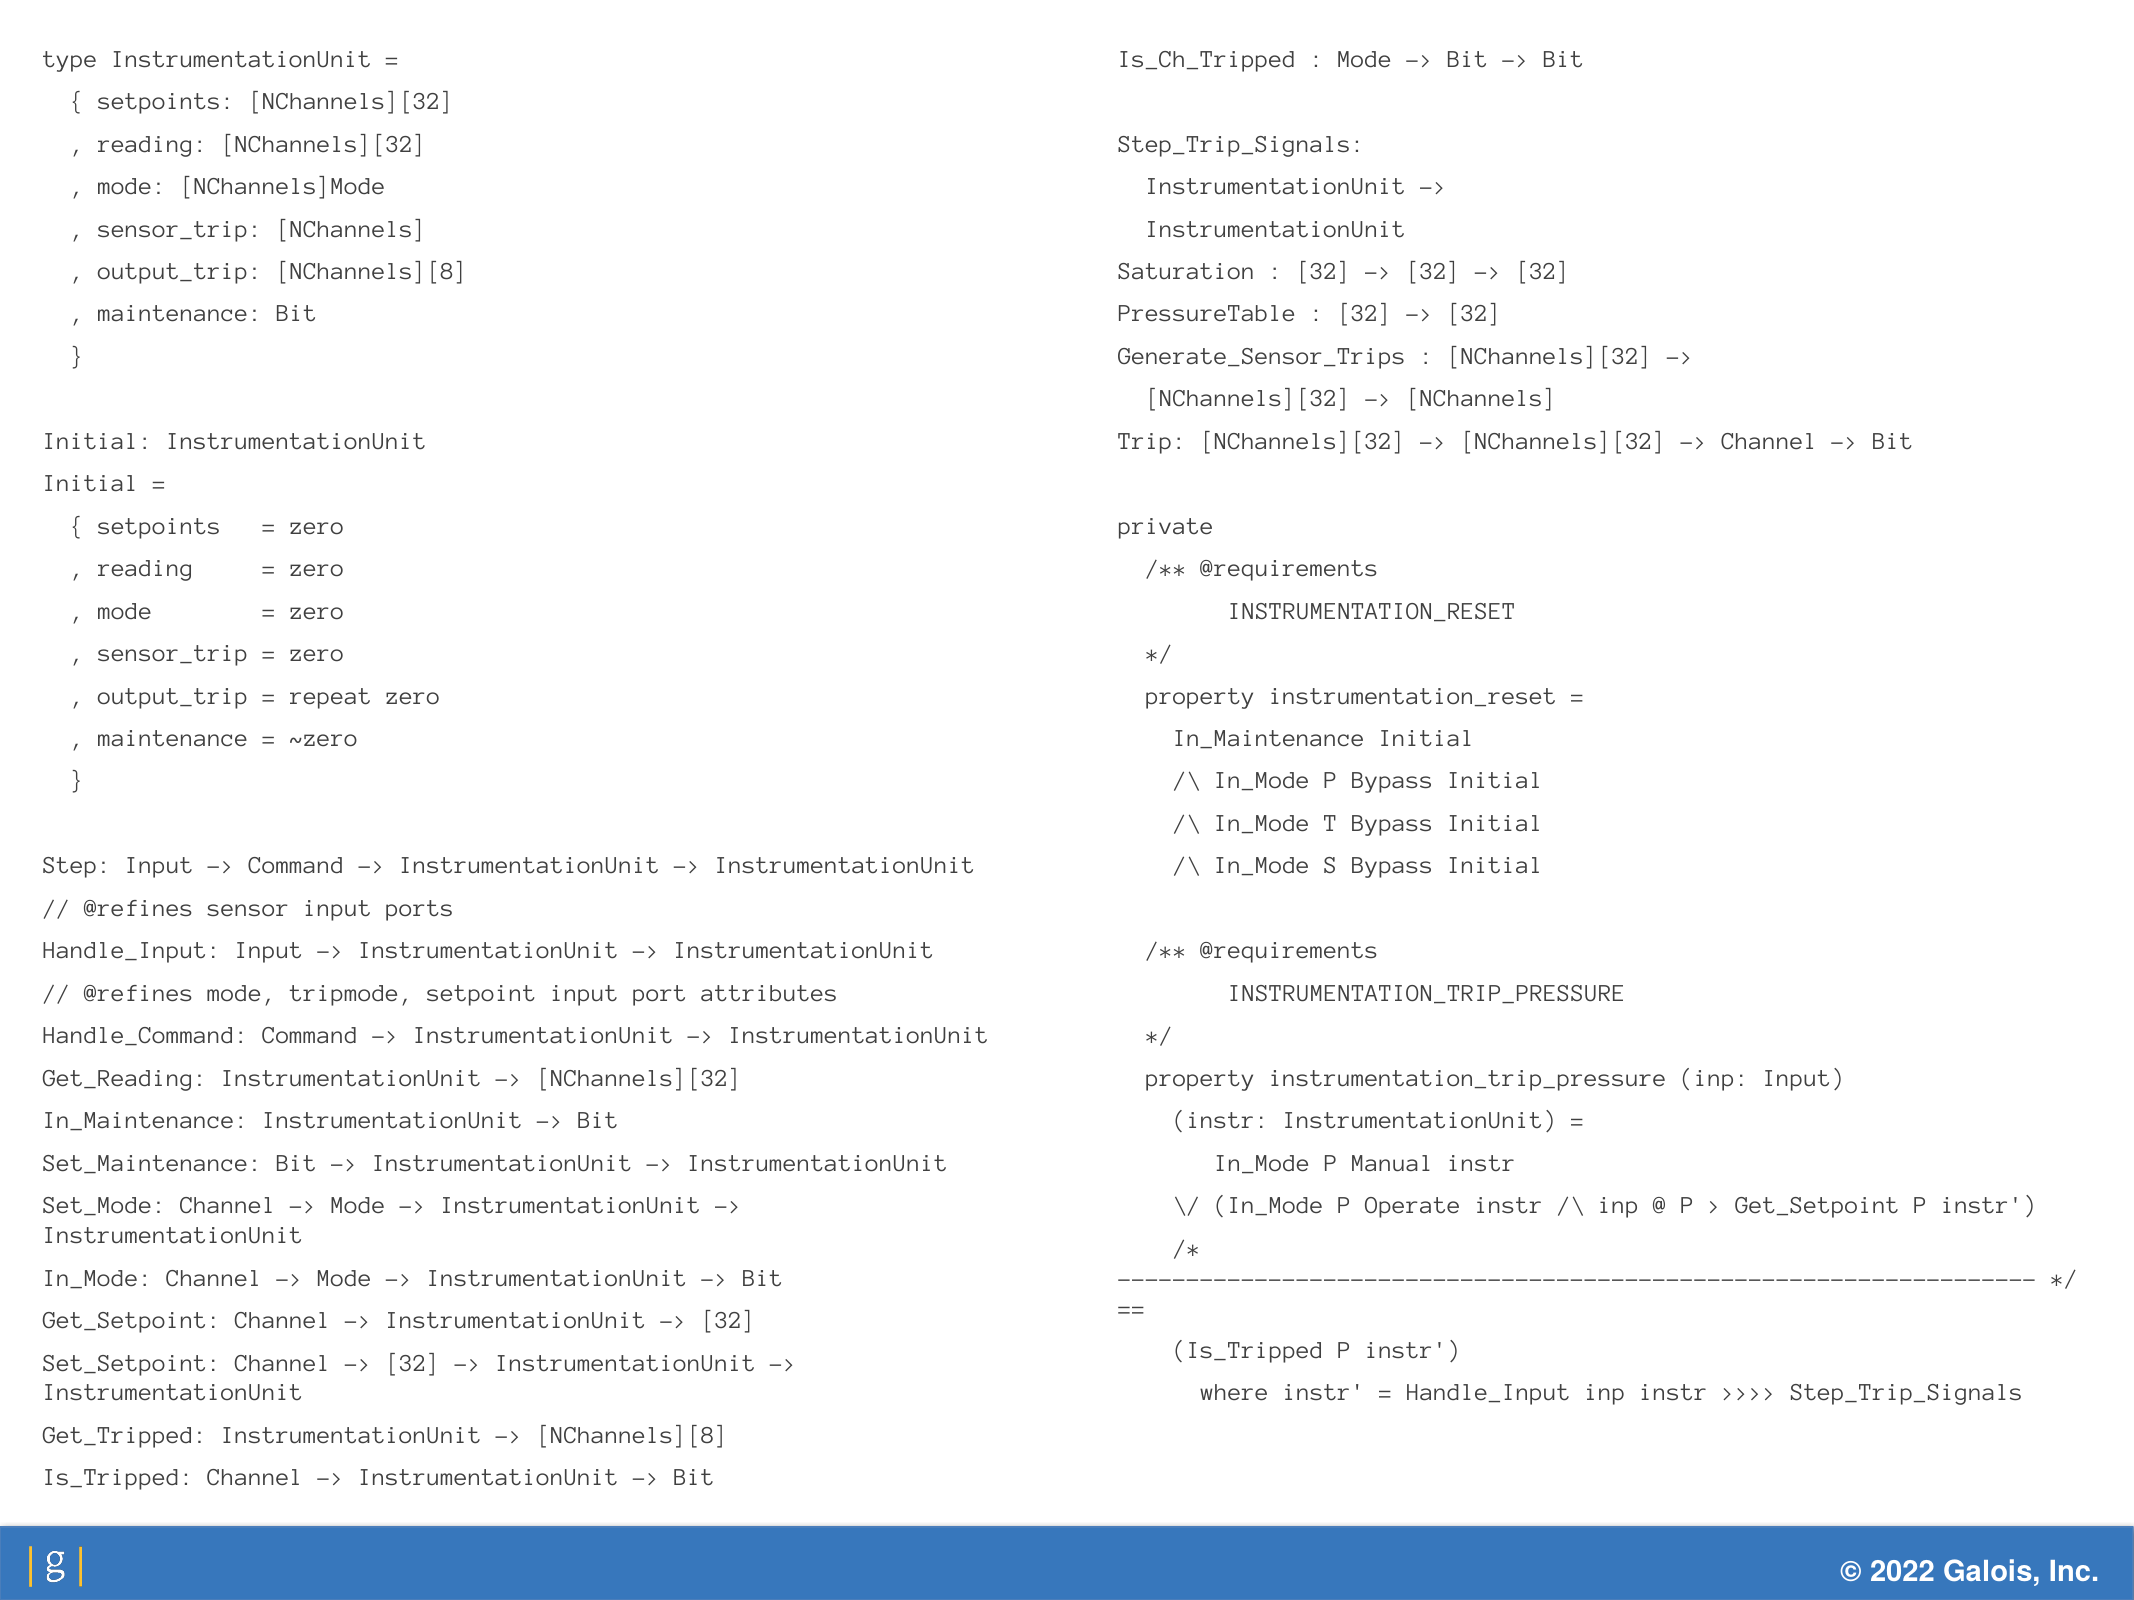

type InstrumentationUnit =
  { setpoints: [NChannels][32]
  , reading: [NChannels][32]
  , mode: [NChannels]Mode
  , sensor_trip: [NChannels]
  , output_trip: [NChannels][8]
  , maintenance: Bit
  }

Initial: InstrumentationUnit
Initial =
  { setpoints   = zero
  , reading     = zero
  , mode        = zero
  , sensor_trip = zero
  , output_trip = repeat zero
  , maintenance = ~zero
  }

Step: Input -> Command -> InstrumentationUnit -> InstrumentationUnit
// @refines sensor input ports
Handle_Input: Input -> InstrumentationUnit -> InstrumentationUnit
// @refines mode, tripmode, setpoint input port attributes
Handle_Command: Command -> InstrumentationUnit -> InstrumentationUnit
Get_Reading: InstrumentationUnit -> [NChannels][32]
In_Maintenance: InstrumentationUnit -> Bit
Set_Maintenance: Bit -> InstrumentationUnit -> InstrumentationUnit
Set_Mode: Channel -> Mode -> InstrumentationUnit -> InstrumentationUnit
In_Mode: Channel -> Mode -> InstrumentationUnit -> Bit
Get_Setpoint: Channel -> InstrumentationUnit -> [32]
Set_Setpoint: Channel -> [32] -> InstrumentationUnit -> InstrumentationUnit
Get_Tripped: InstrumentationUnit -> [NChannels][8]
Is_Tripped: Channel -> InstrumentationUnit -> Bit
Is_Ch_Tripped : Mode -> Bit -> Bit

Step_Trip_Signals:
  InstrumentationUnit ->
  InstrumentationUnit
Saturation : [32] -> [32] -> [32]
PressureTable : [32] -> [32]
Generate_Sensor_Trips : [NChannels][32] ->
  [NChannels][32] -> [NChannels]
Trip: [NChannels][32] -> [NChannels][32] -> Channel -> Bit

private
  /** @requirements
        INSTRUMENTATION_RESET
  */
  property instrumentation_reset =
    In_Maintenance Initial
    /\ In_Mode P Bypass Initial
    /\ In_Mode T Bypass Initial
    /\ In_Mode S Bypass Initial

  /** @requirements
        INSTRUMENTATION_TRIP_PRESSURE
  */
  property instrumentation_trip_pressure (inp: Input)
    (instr: InstrumentationUnit) =
       In_Mode P Manual instr
    \/ (In_Mode P Operate instr /\ inp @ P > Get_Setpoint P instr')
    /* ------------------------------------------------------------------- */ ==
    (Is_Tripped P instr')
      where instr' = Handle_Input inp instr >>>> Step_Trip_Signals

111